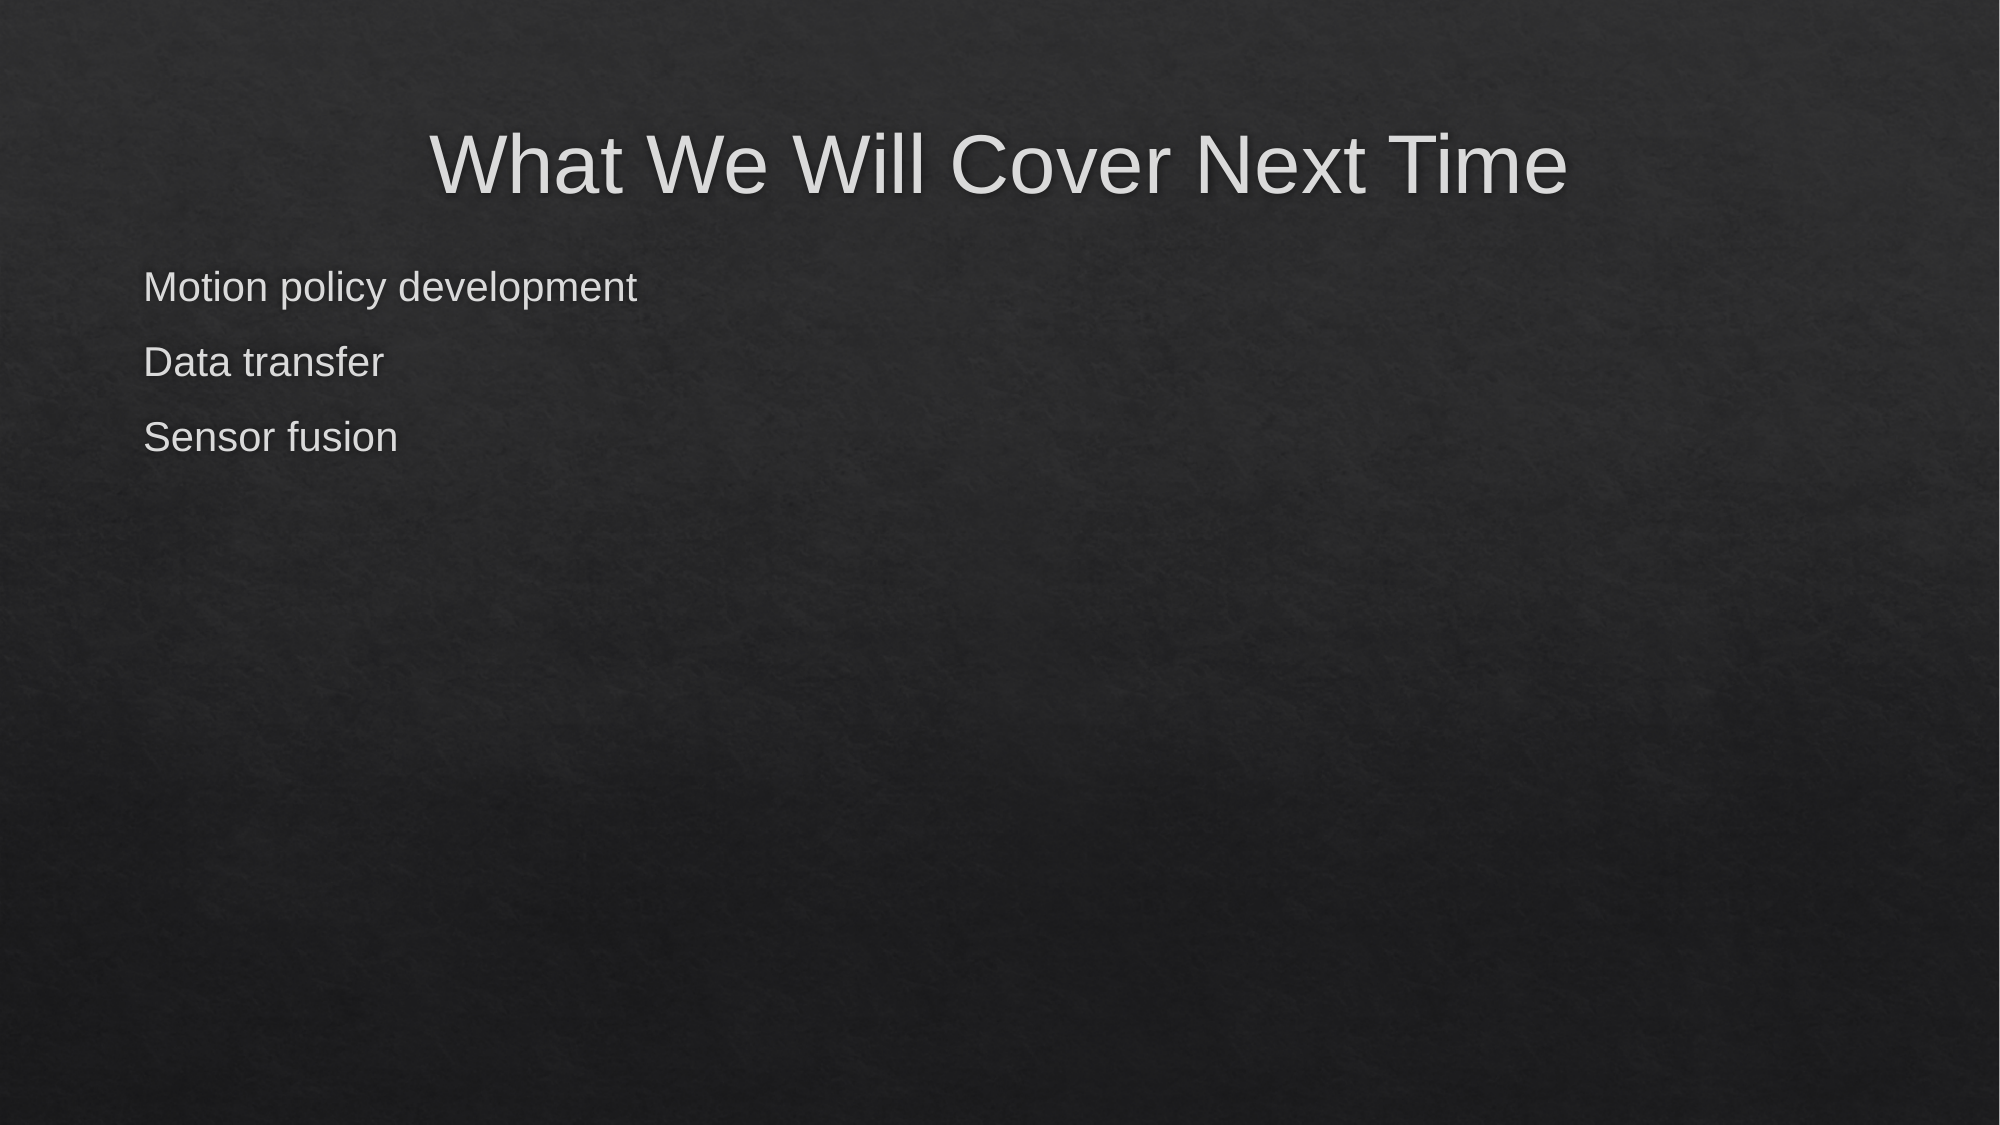

# What We Will Cover Next Time
Motion policy development
Data transfer
Sensor fusion